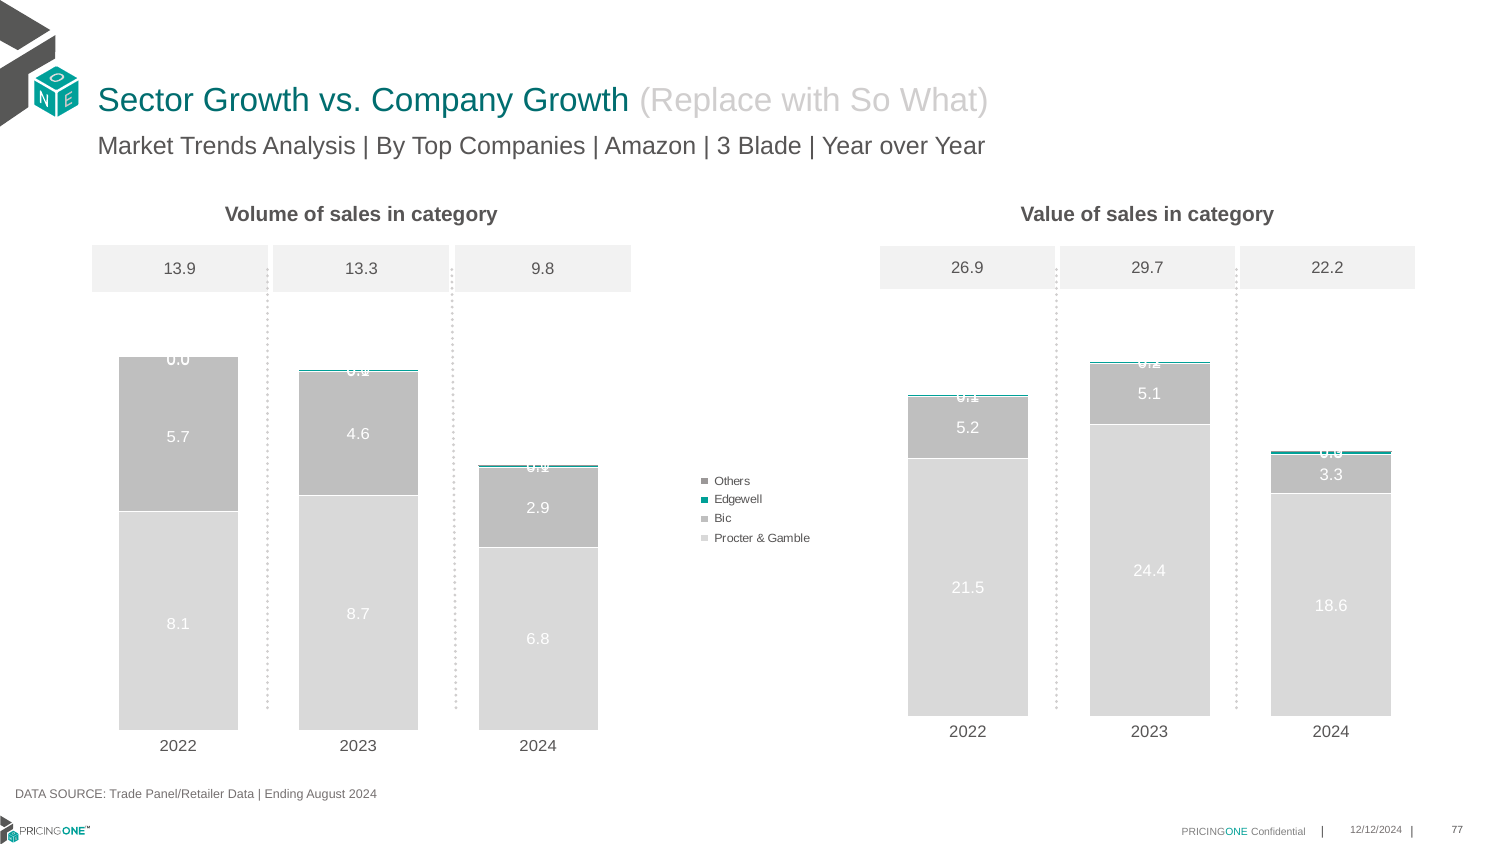

# Sector Growth vs. Company Growth (Replace with So What)
Market Trends Analysis | By Top Companies | Amazon | 3 Blade | Year over Year
| Value of sales in category |  |  |
| --- | --- | --- |
| 26.9 | 29.7 | 22.2 |
| Volume of sales in category |  |  |
| --- | --- | --- |
| 13.9 | 13.3 | 9.8 |

### Chart

| Category | Procter & Gamble | Bic | Edgewell | Others |
|---|---|---|---|---|
| 2022 | 21.510947 | 5.191057 | 0.144477 | 0.065618 |
| 2023 | 24.396762 | 5.095443 | 0.181989 | 0.0613 |
| 2024 | 18.586199 | 3.30843 | 0.271069 | 0.029966 |

### Chart

| Category | Procter & Gamble | Bic | Edgewell | Others |
|---|---|---|---|---|
| 2022 | 8.098229 | 5.693845 | 0.038245 | 0.023615 |
| 2023 | 8.663089 | 4.602911 | 0.058462 | 0.022517 |
| 2024 | 6.777177 | 2.924534 | 0.105861 | 0.009897 |
DATA SOURCE: Trade Panel/Retailer Data | Ending August 2024

12/12/2024
77